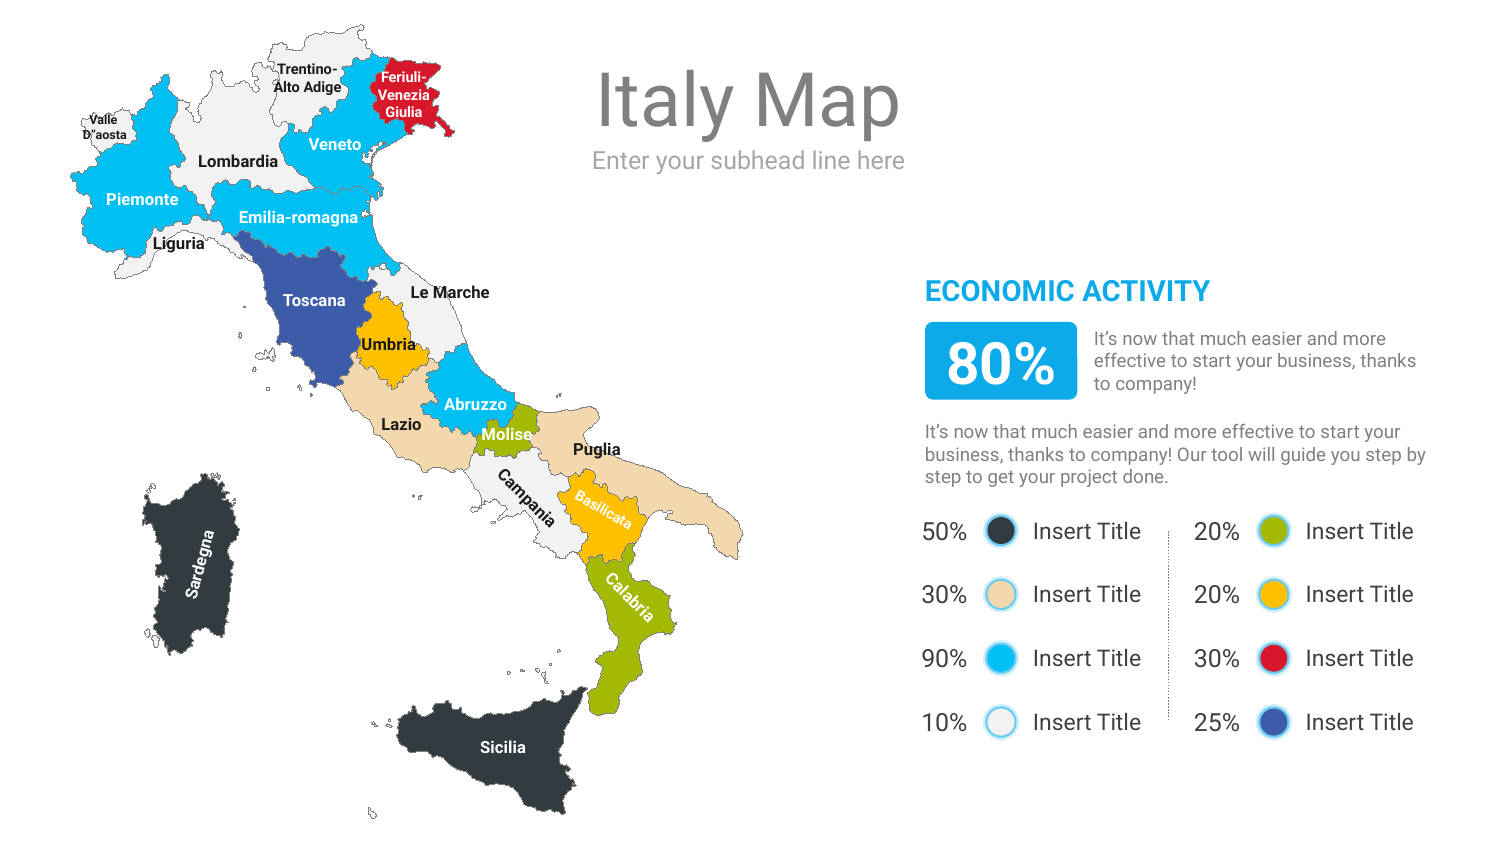

# Italy Map
Trentino-
Alto Adige
Feriuli-
Venezia
Giulia
Valle
D”aosta
Veneto
Enter your subhead line here
Lombardia
Piemonte
Emilia-romagna
Liguria
ECONOMIC ACTIVITY
Le Marche
Toscana
80%
It’s now that much easier and more effective to start your business, thanks to company!
Umbria
Abruzzo
Lazio
It’s now that much easier and more effective to start your business, thanks to company! Our tool will guide you step by step to get your project done.
Molise
Puglia
Campania
Basilicata

20%
50%
Insert Title
Insert Title
Sardegna

20%
30%
Insert Title
Insert Title
Calabria

30%
90%
Insert Title
Insert Title

10%
25%
Insert Title
Insert Title
Sicilia